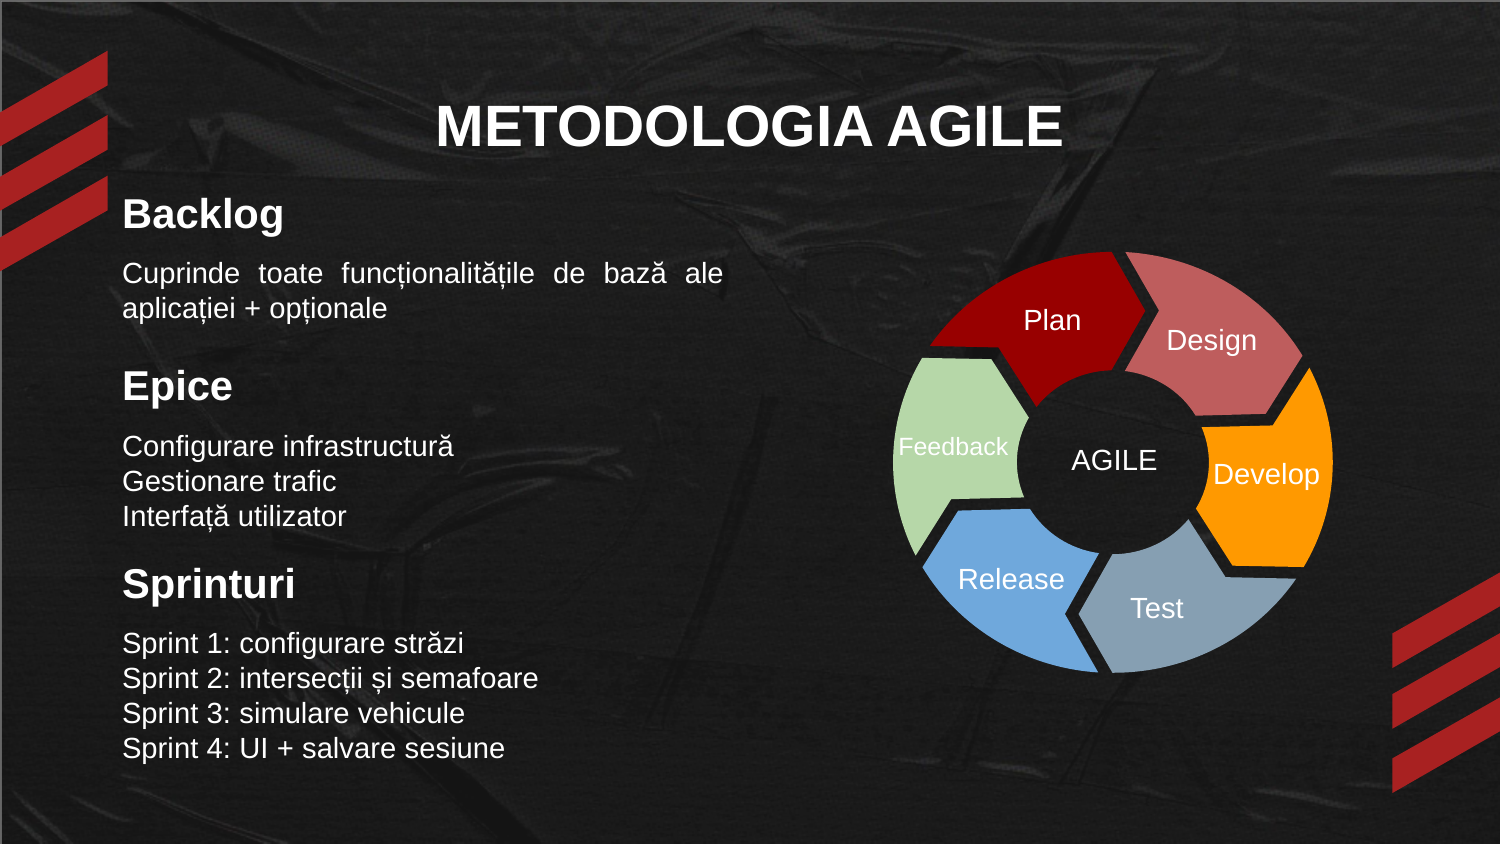

# METODOLOGIA AGILE
Backlog
Cuprinde toate funcționalitățile de bază ale aplicației + opționale

Plan
Design
Epice

Configurare infrastructură
Gestionare trafic
Interfață utilizator

Feedback
AGILE
Develop
Sprinturi
Release
Test
Sprint 1: configurare străzi
Sprint 2: intersecții și semafoare
Sprint 3: simulare vehicule
Sprint 4: UI + salvare sesiune